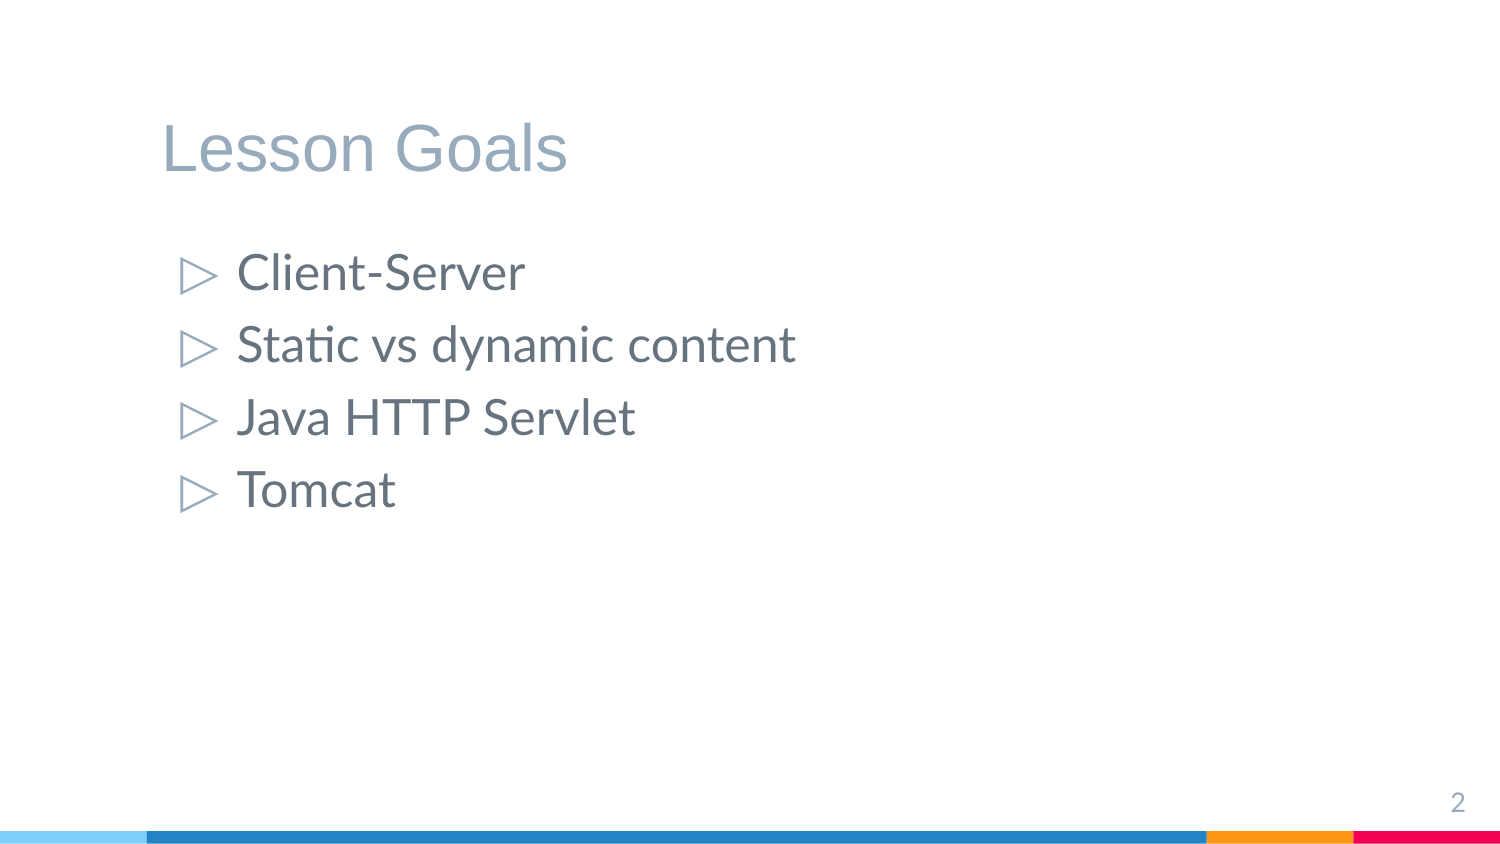

# Lesson Goals
Client-Server
Static vs dynamic content
Java HTTP Servlet
Tomcat

2